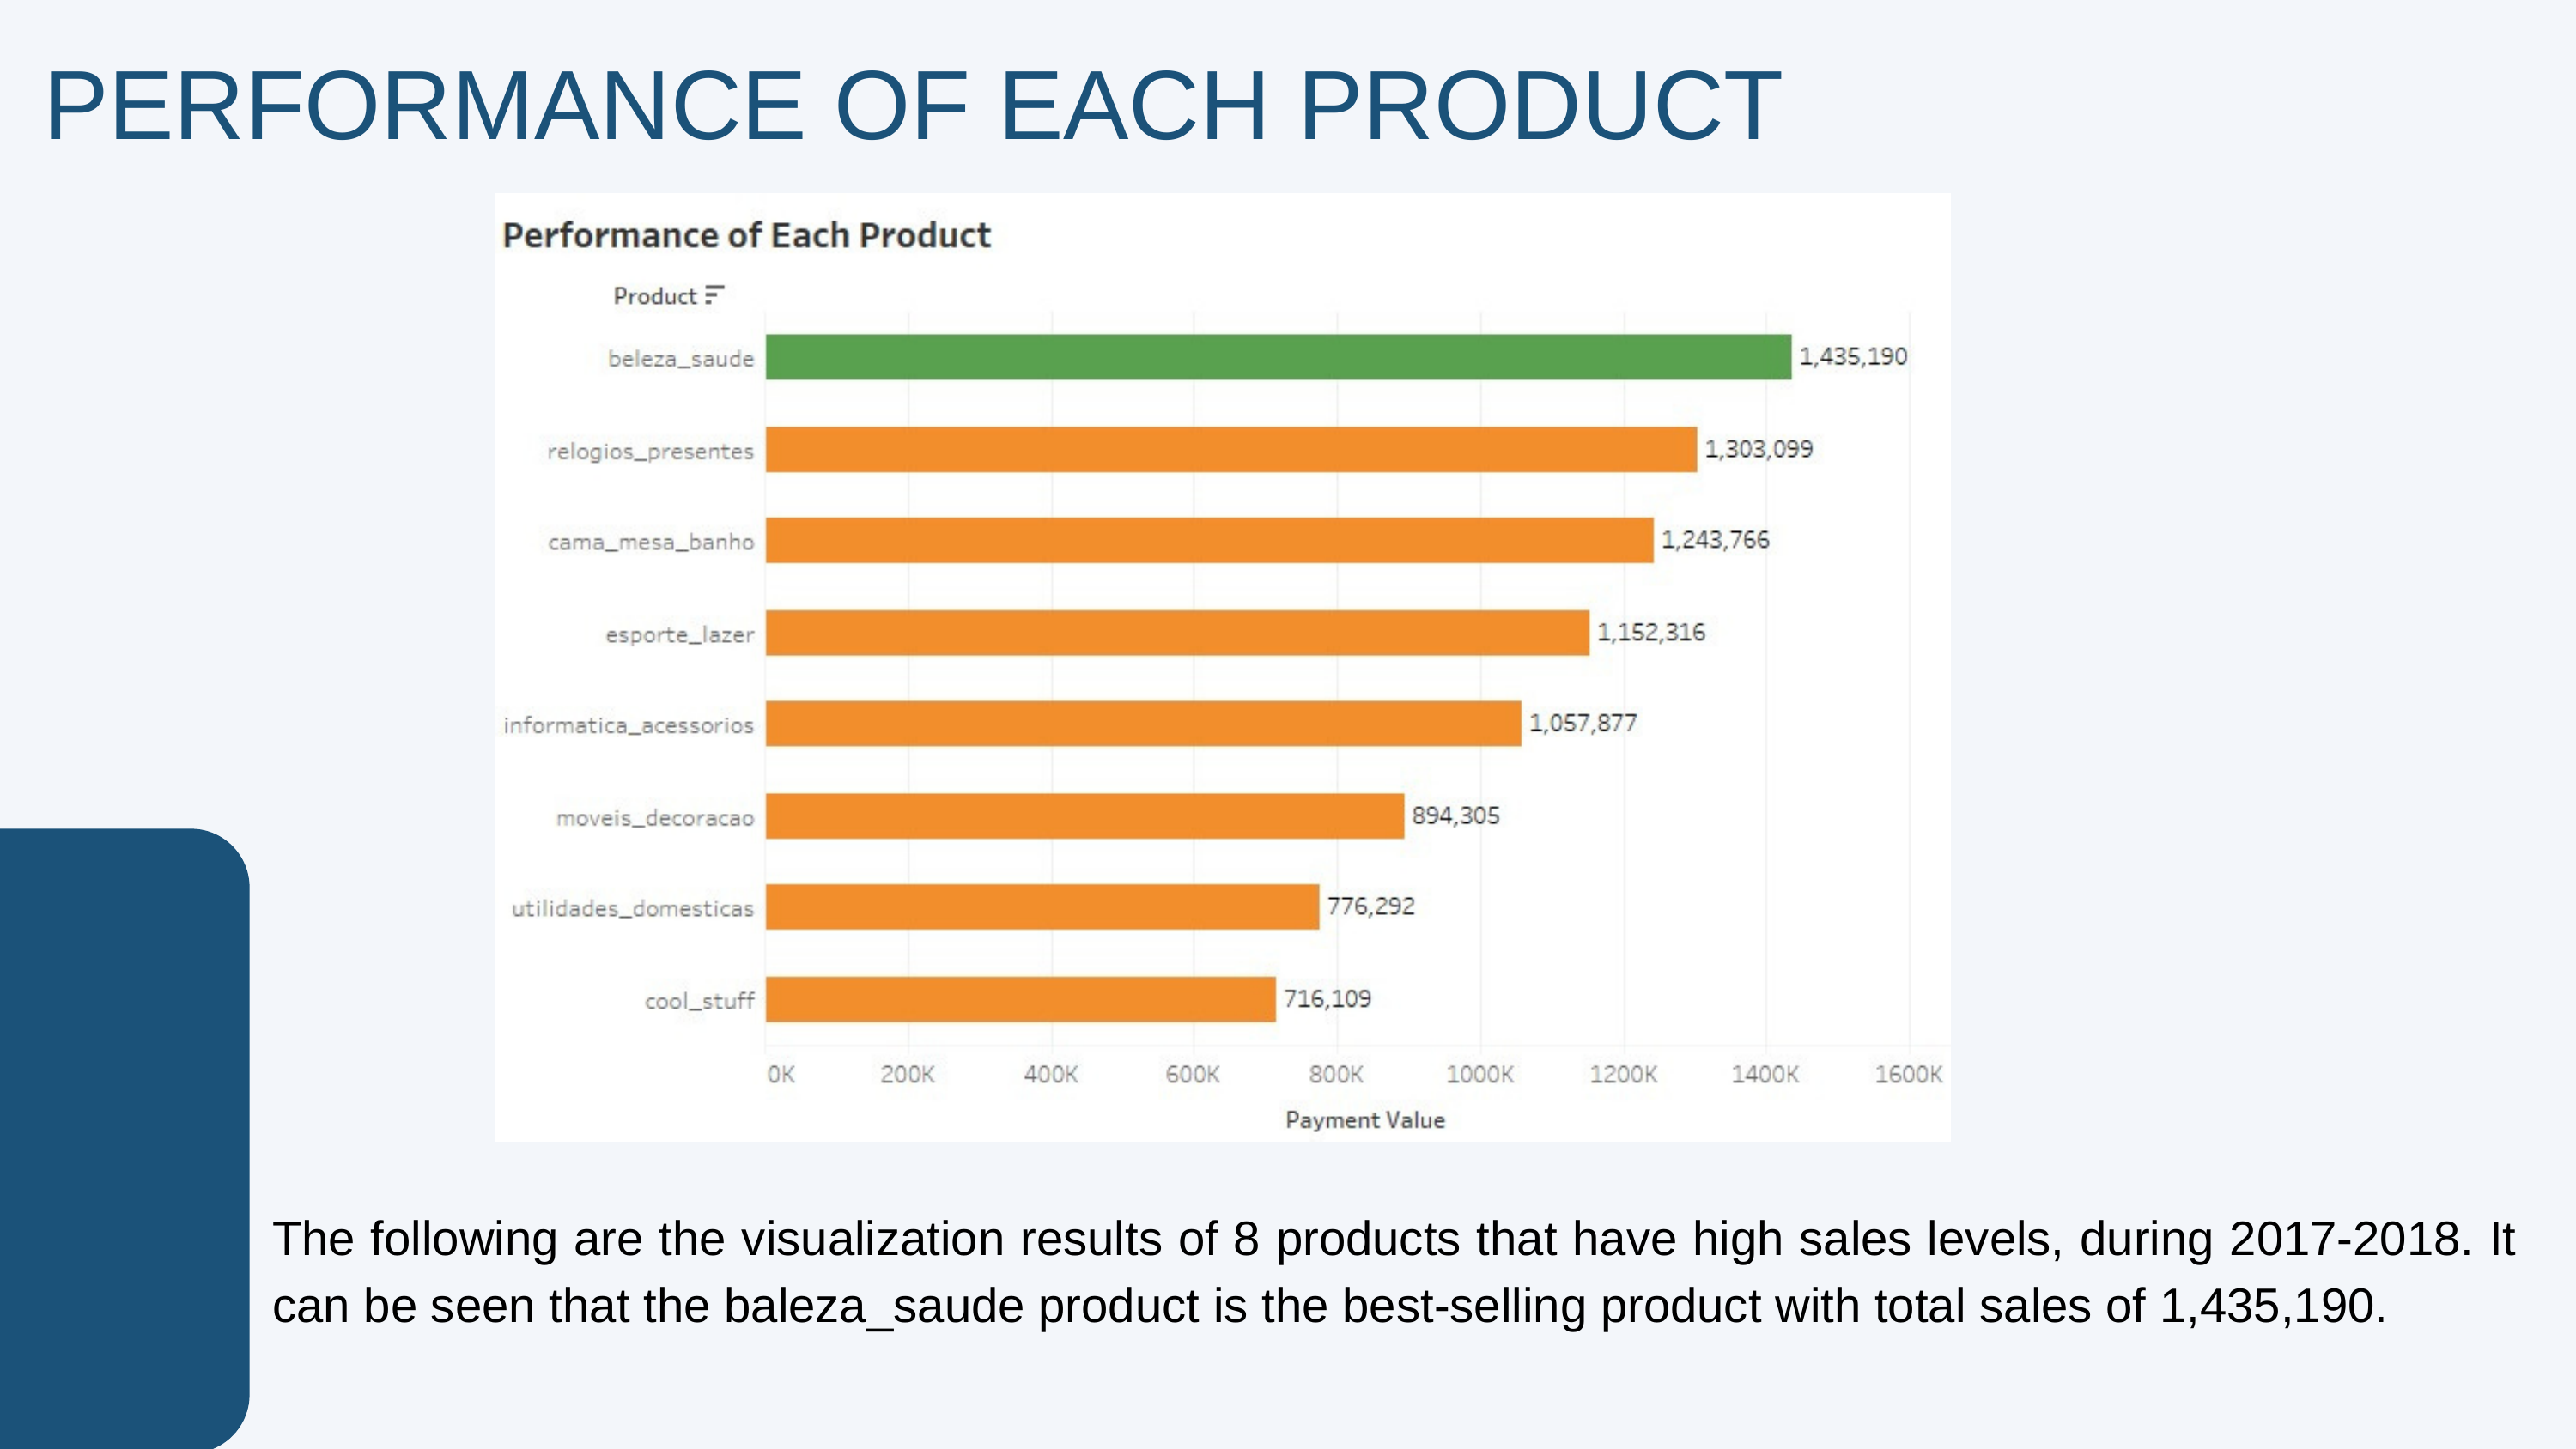

PERFORMANCE OF EACH PRODUCT

The following are the visualization results of 8 products that have high sales levels, during 2017-2018. It can be seen that the baleza_saude product is the best-selling product with total sales of 1,435,190.